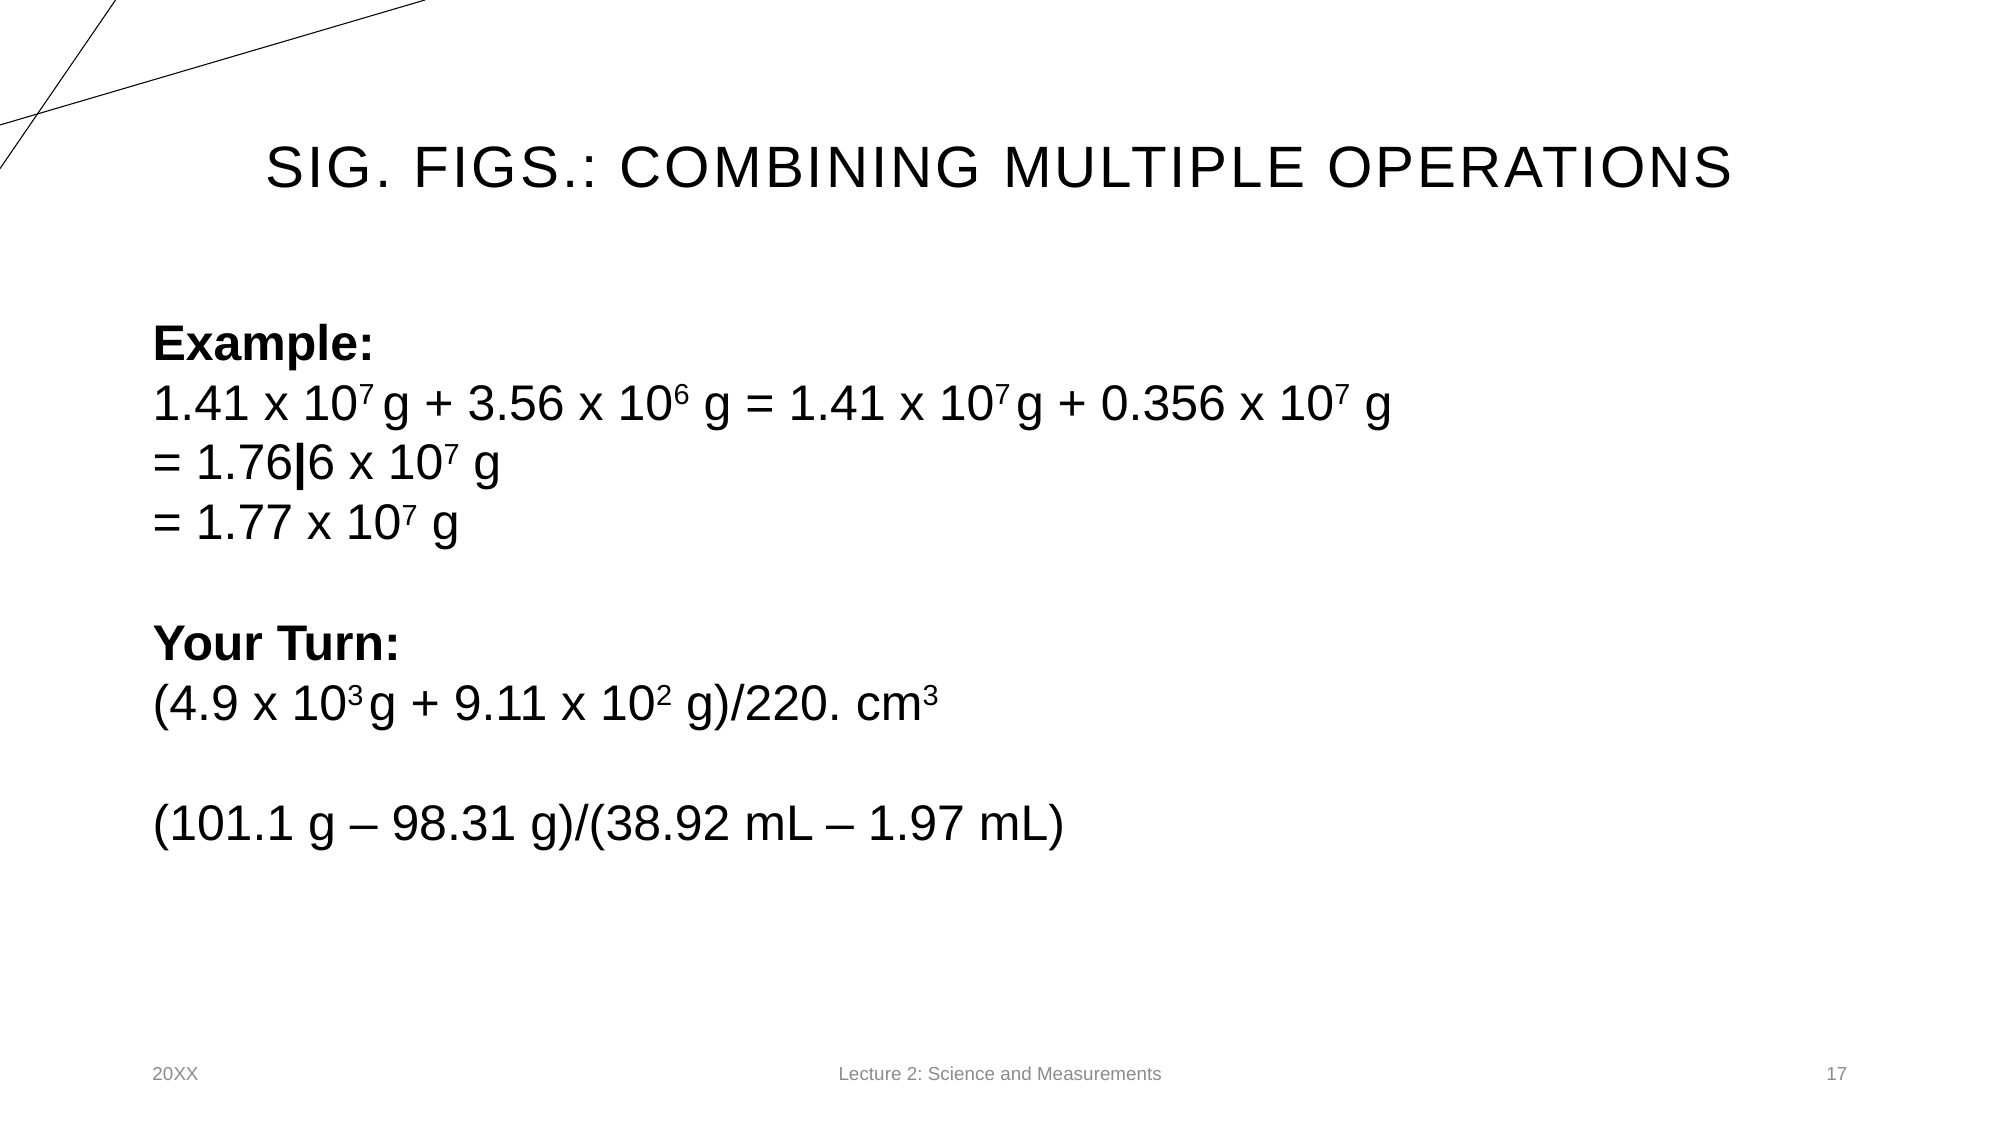

# Sig. Figs.: Combining multiple operations
Example:
1.41 x 107 g + 3.56 x 106 g = 1.41 x 107 g + 0.356 x 107 g
= 1.76|6 x 107 g
= 1.77 x 107 g

Your Turn:
(4.9 x 103 g + 9.11 x 102 g)/220. cm3

(101.1 g – 98.31 g)/(38.92 mL – 1.97 mL)

20XX
Lecture 2: Science and Measurements​
17